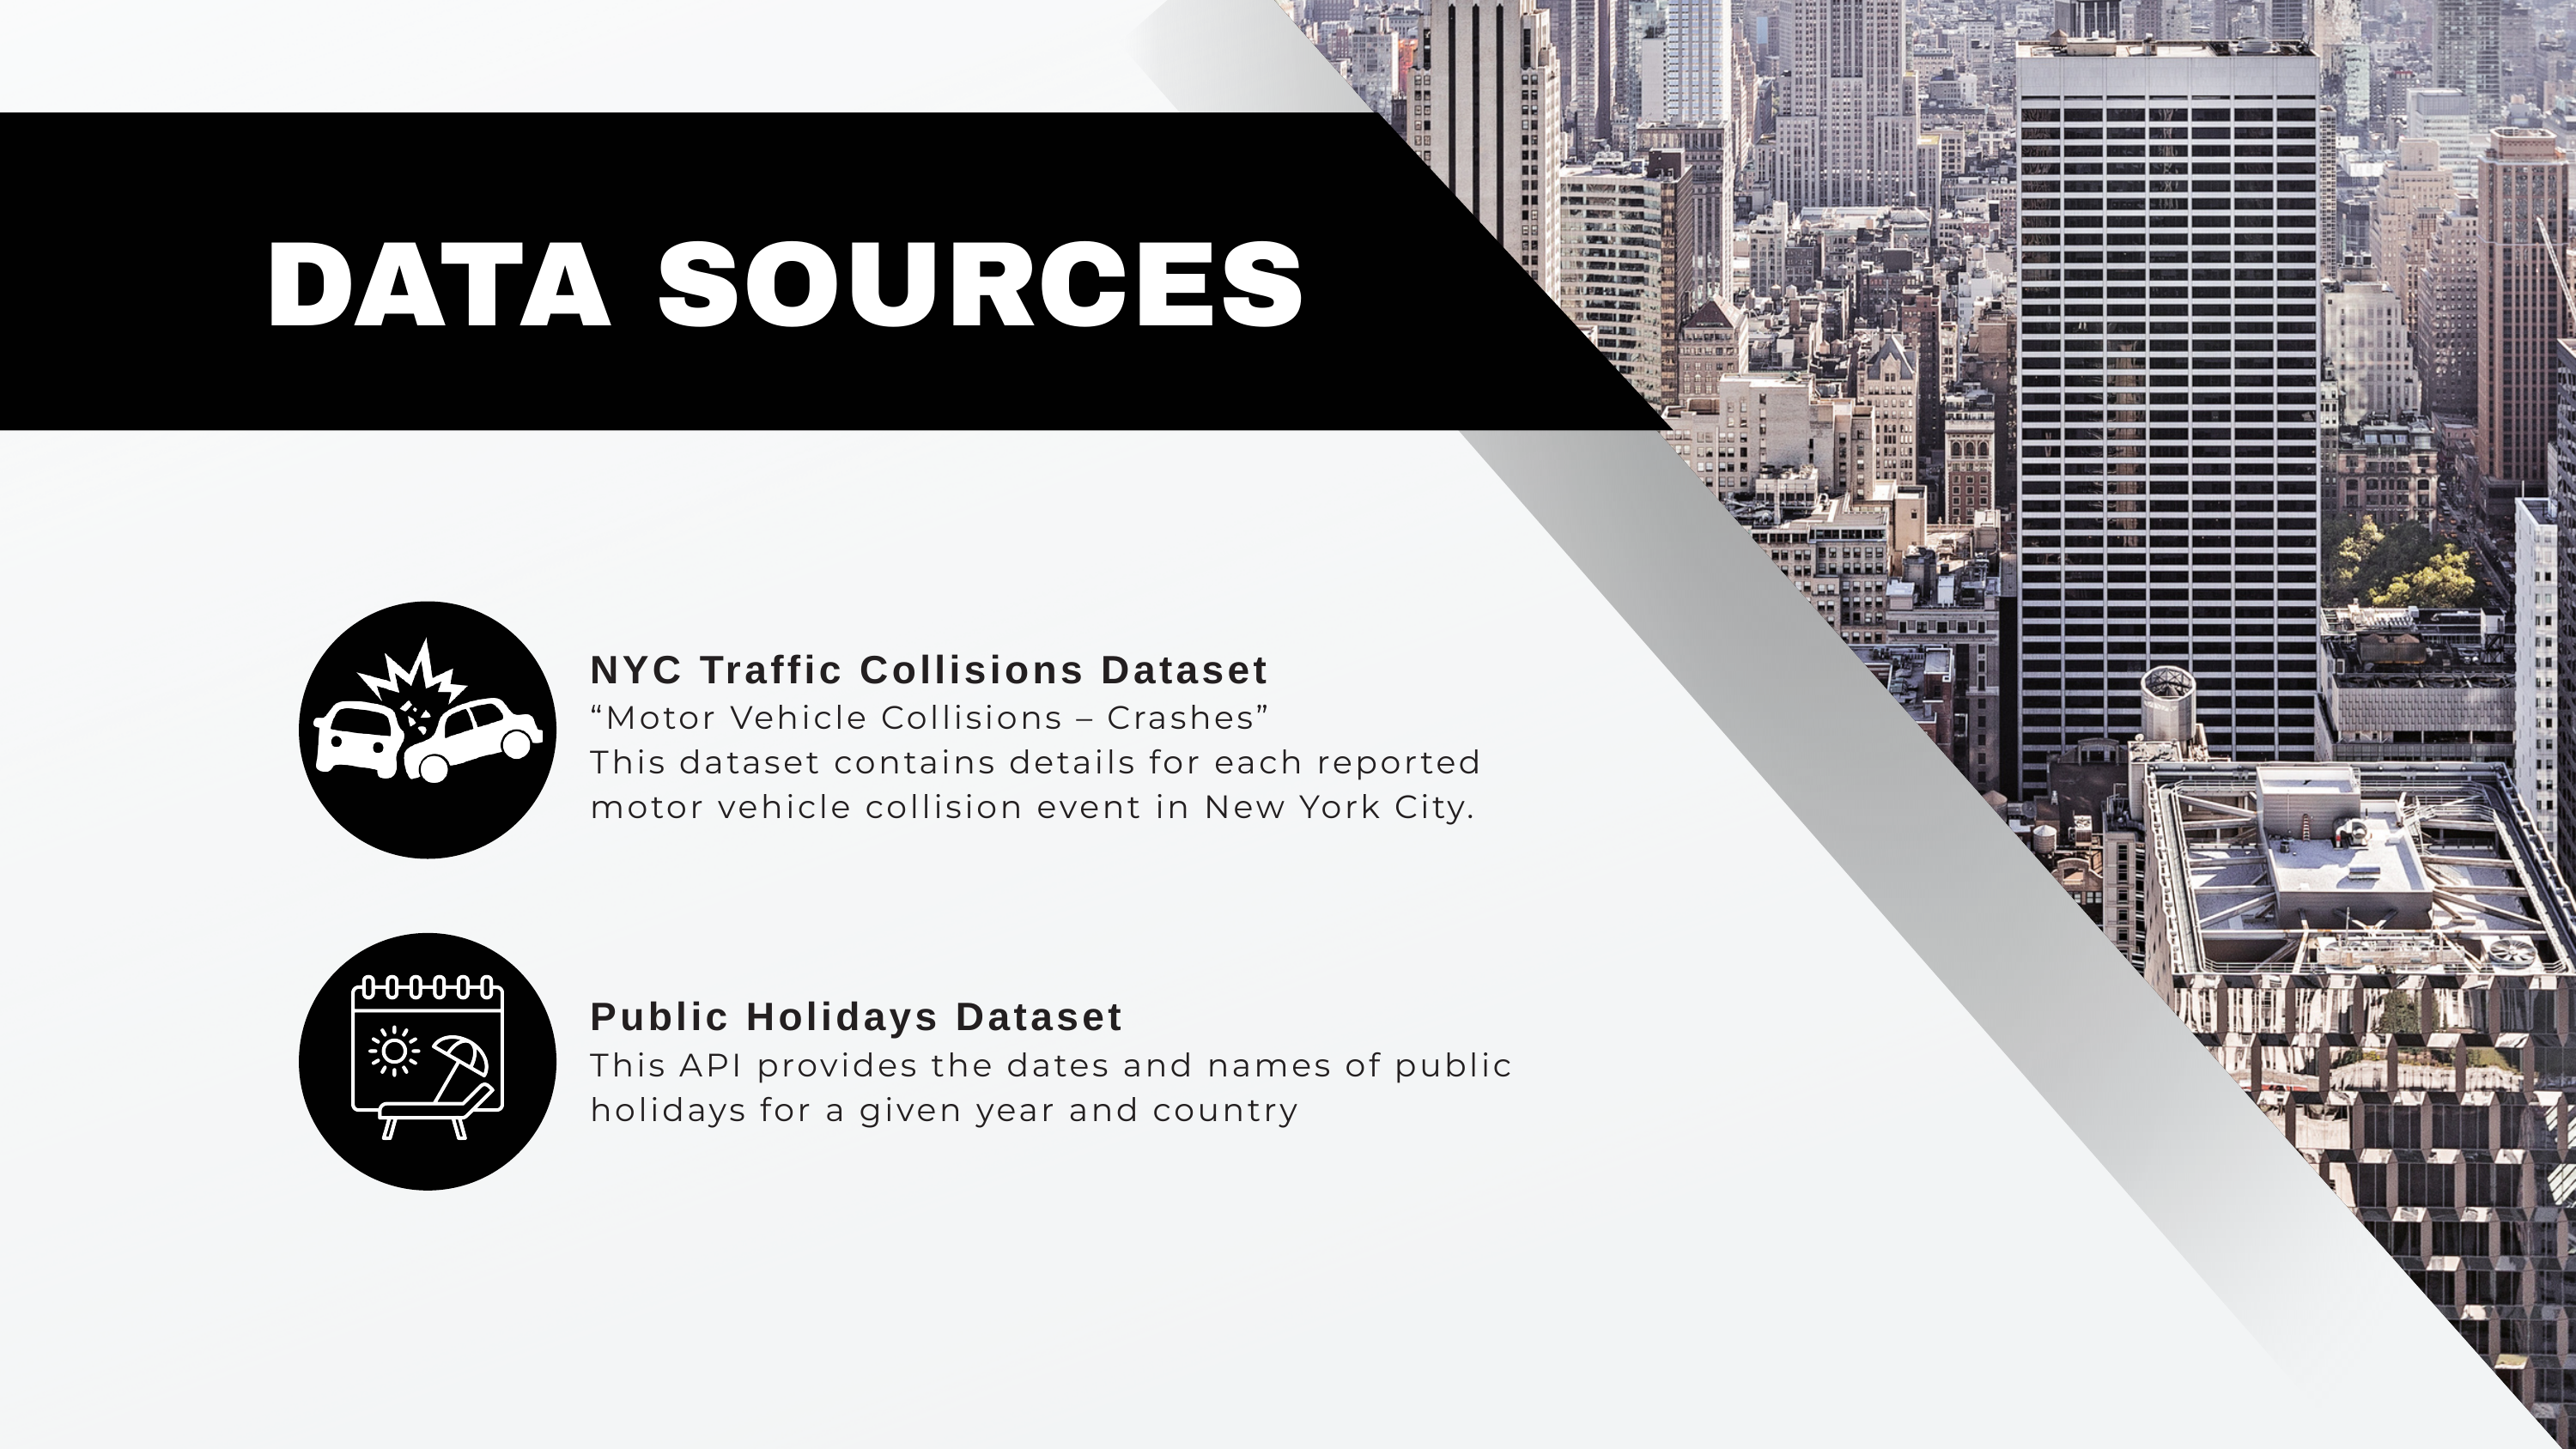

DATA SOURCES

NYC Traffic Collisions Dataset
“Motor Vehicle Collisions – Crashes”
This dataset contains details for each reported motor vehicle collision event in New York City.

Public Holidays Dataset
This API provides the dates and names of public holidays for a given year and country